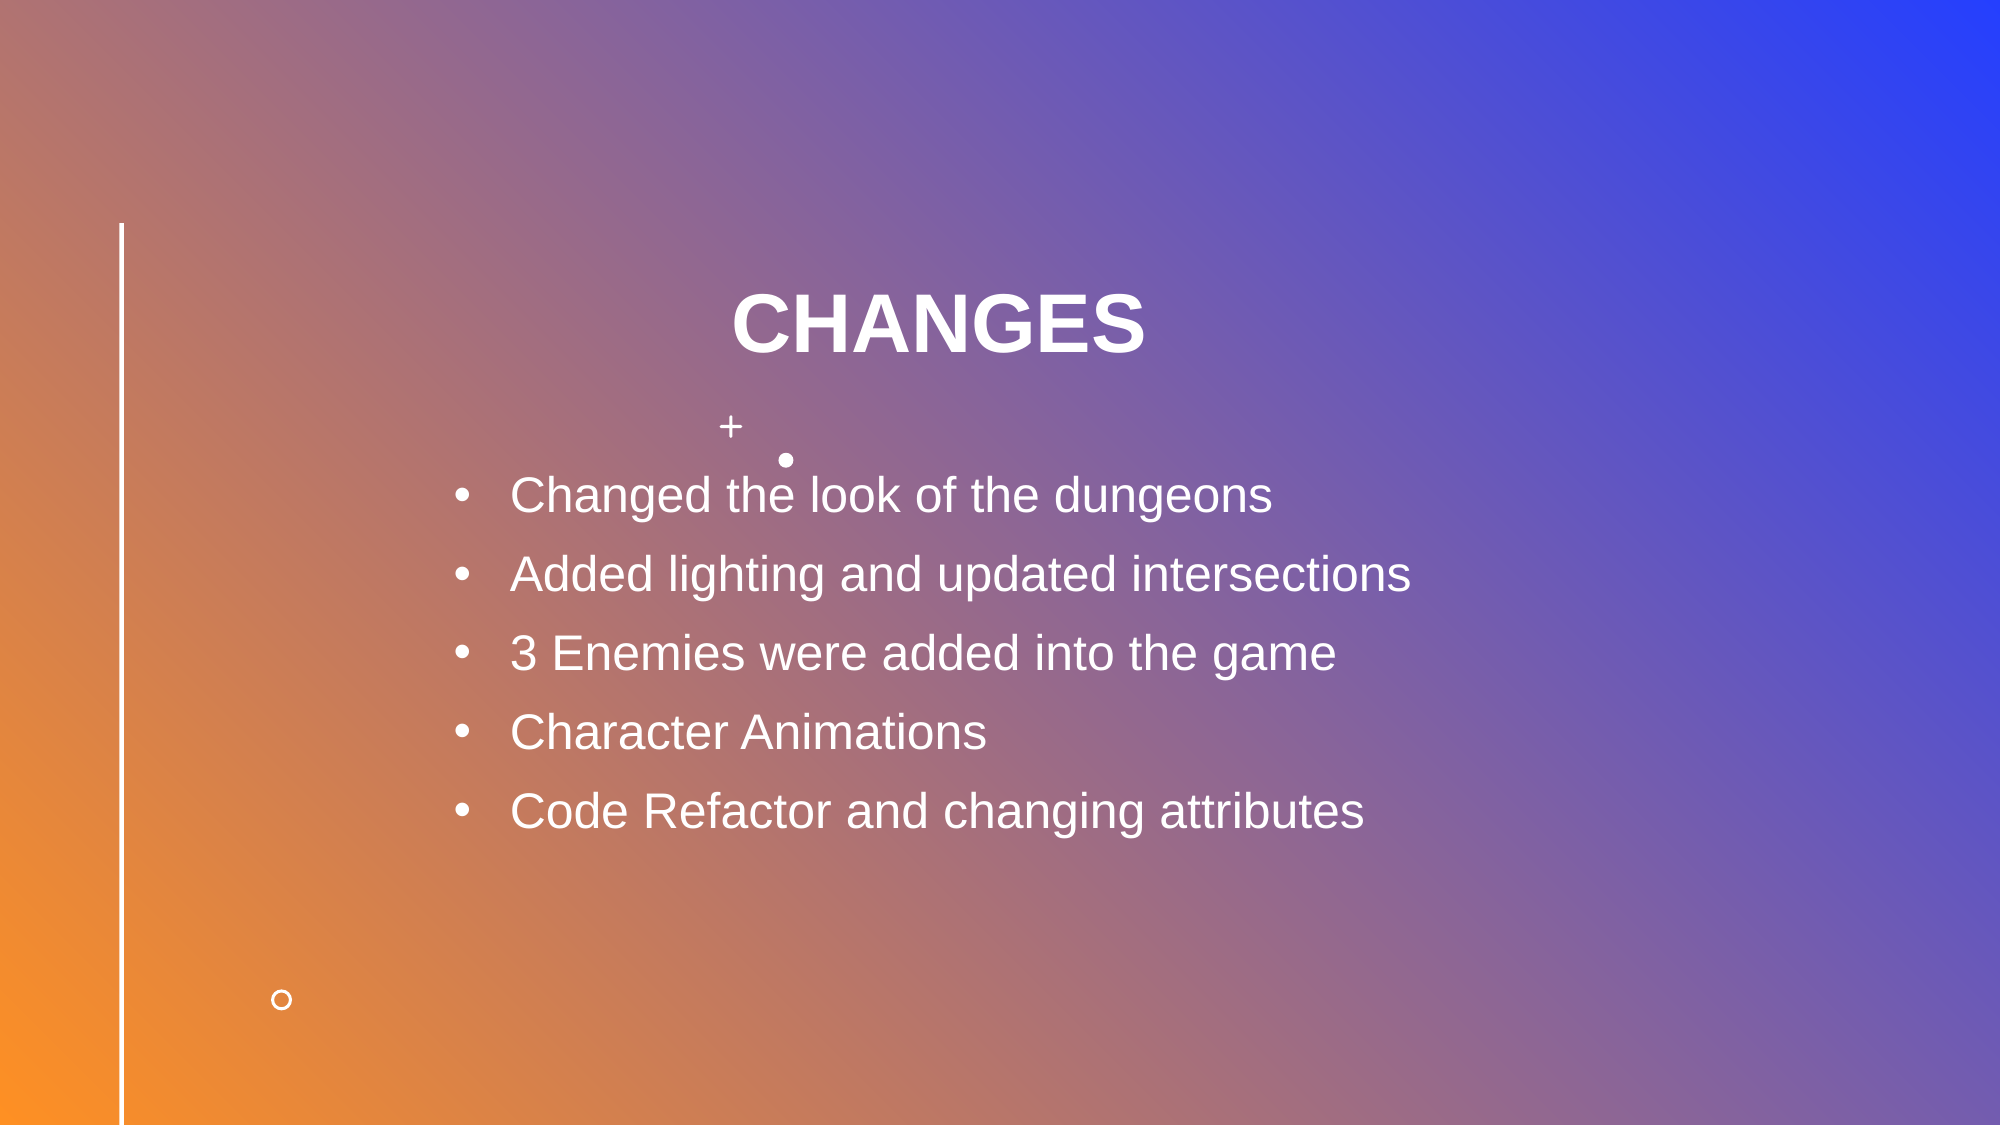

# Changes

Changed the look of the dungeons
Added lighting and updated intersections
3 Enemies were added into the game
Character Animations
Code Refactor and changing attributes